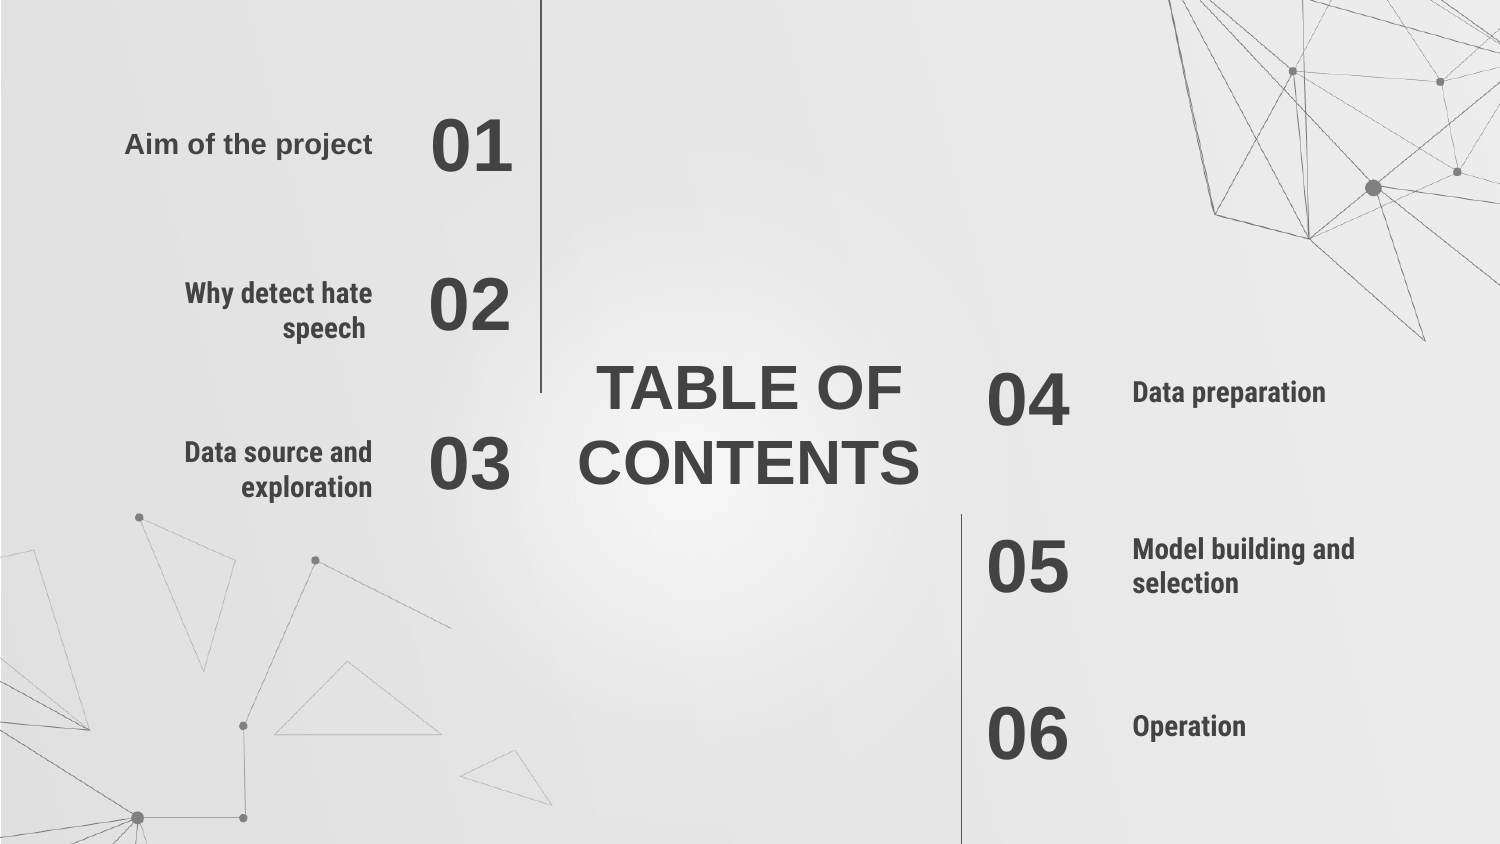

Aim of the project
01
02
Why detect hate speech
# TABLE OF CONTENTS
04
Data preparation
03
Data source and exploration
Model building and selection

05
06
Operation